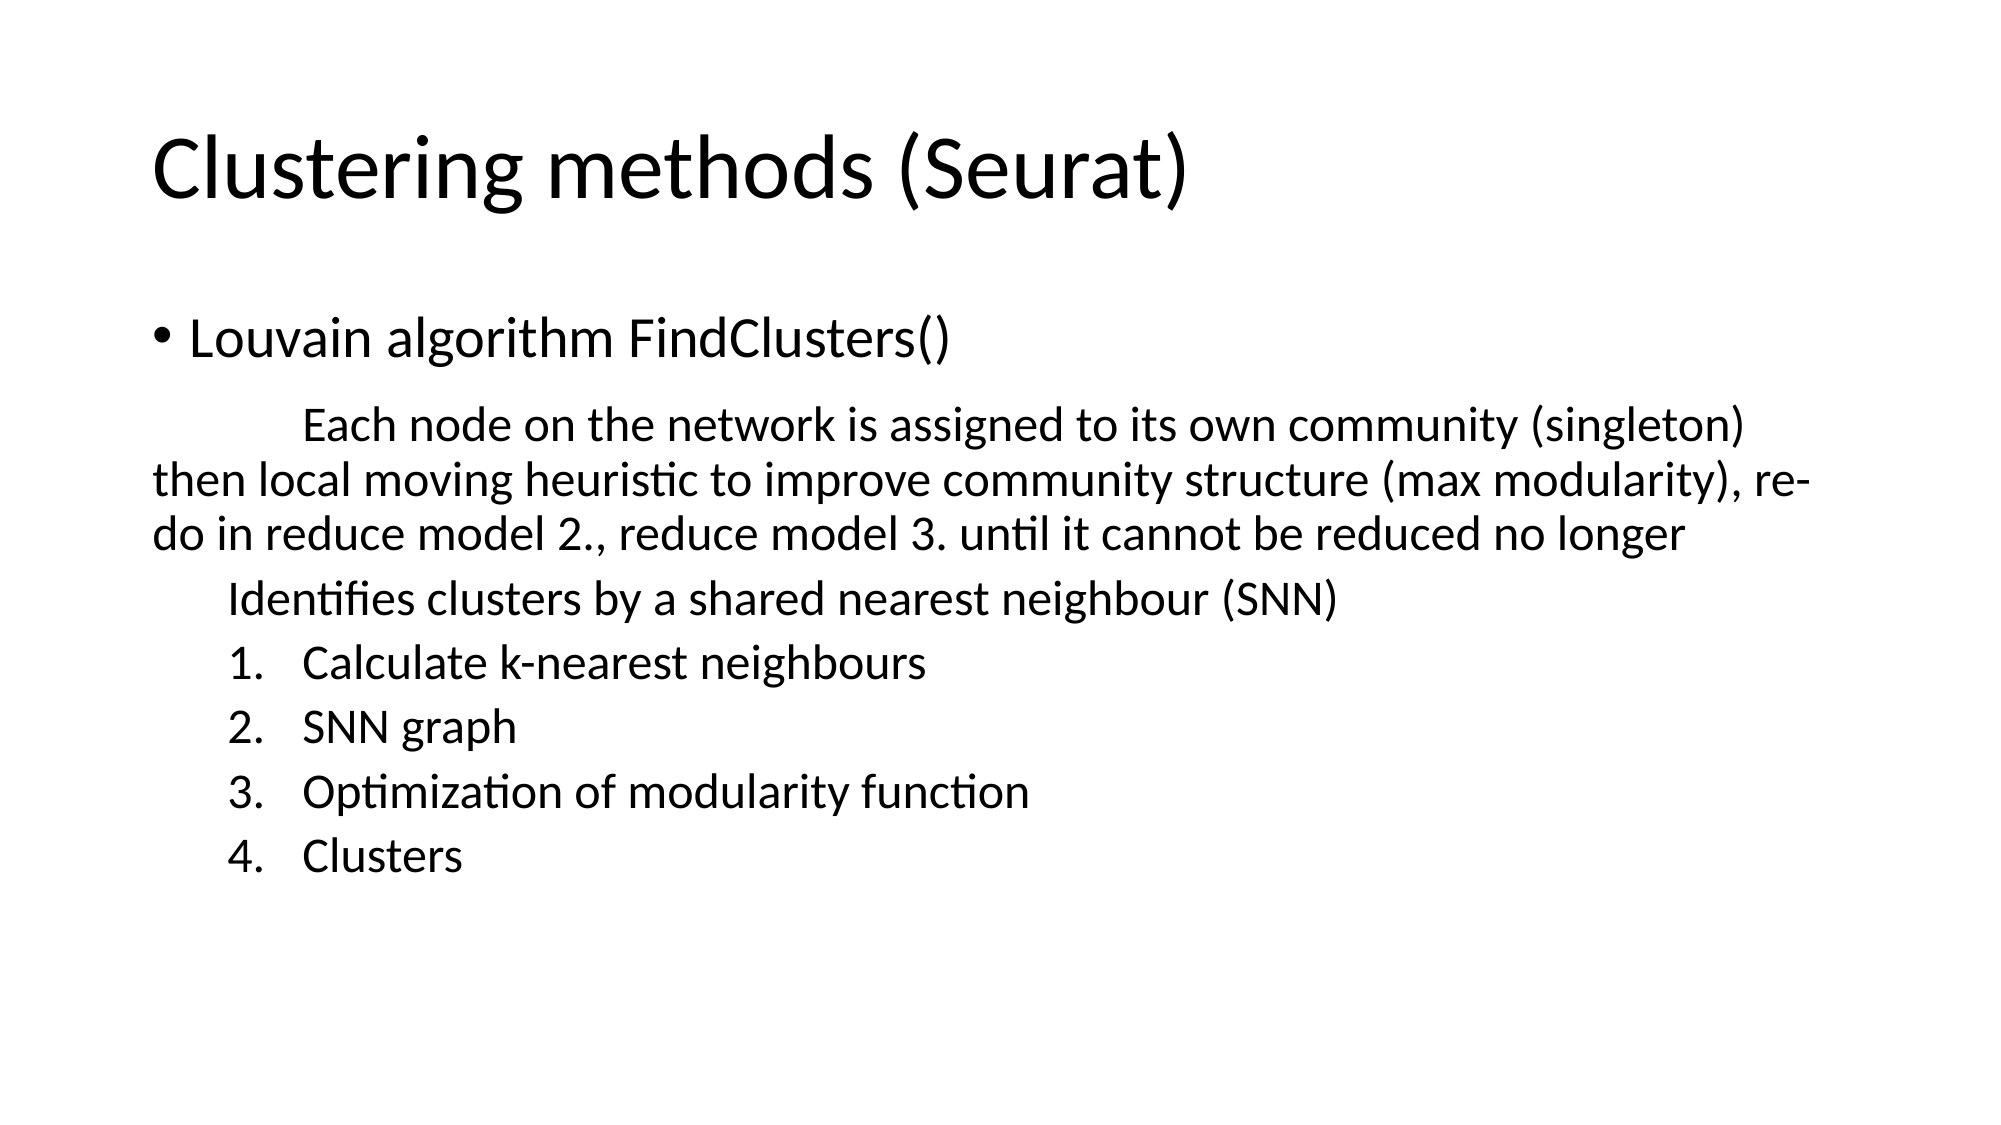

# Clustering methods (Seurat)
Louvain algorithm FindClusters()
	Each node on the network is assigned to its own community (singleton) then local moving heuristic to improve community structure (max modularity), re-do in reduce model 2., reduce model 3. until it cannot be reduced no longer
Identifies clusters by a shared nearest neighbour (SNN)
Calculate k-nearest neighbours
SNN graph
Optimization of modularity function
Clusters